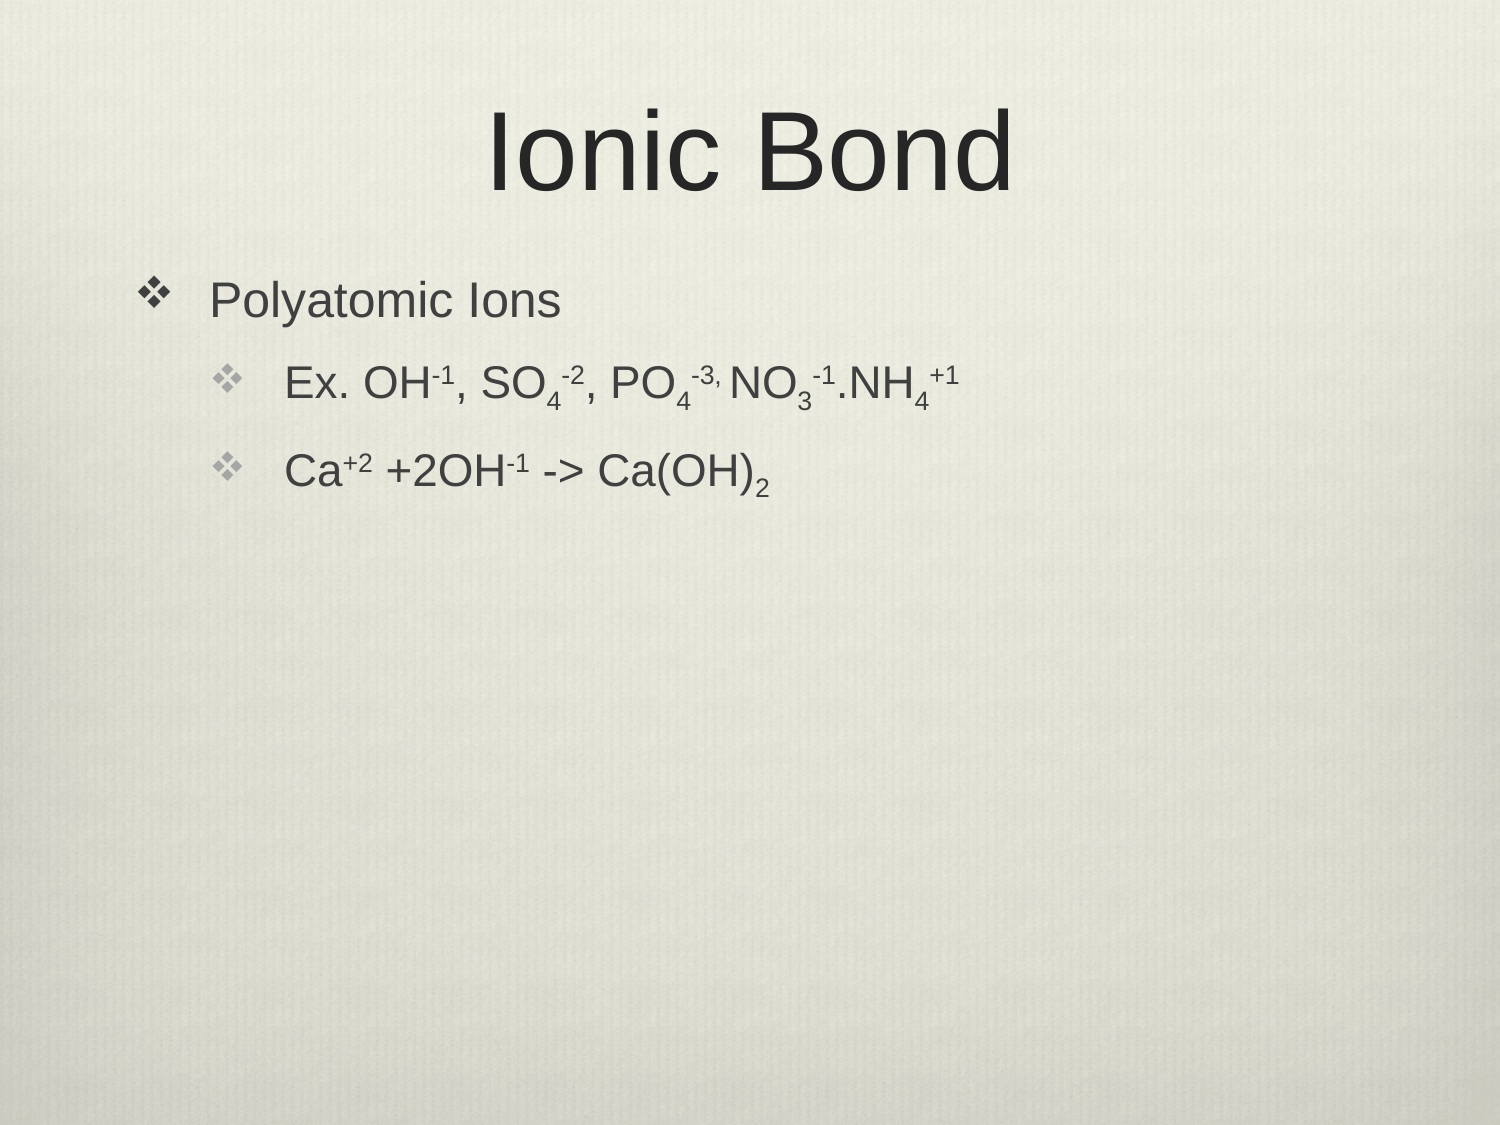

# Ionic Bond
Polyatomic Ions
Ex. OH-1, SO4-2, PO4-3, NO3-1.NH4+1
Ca+2 +2OH-1 -> Ca(OH)2